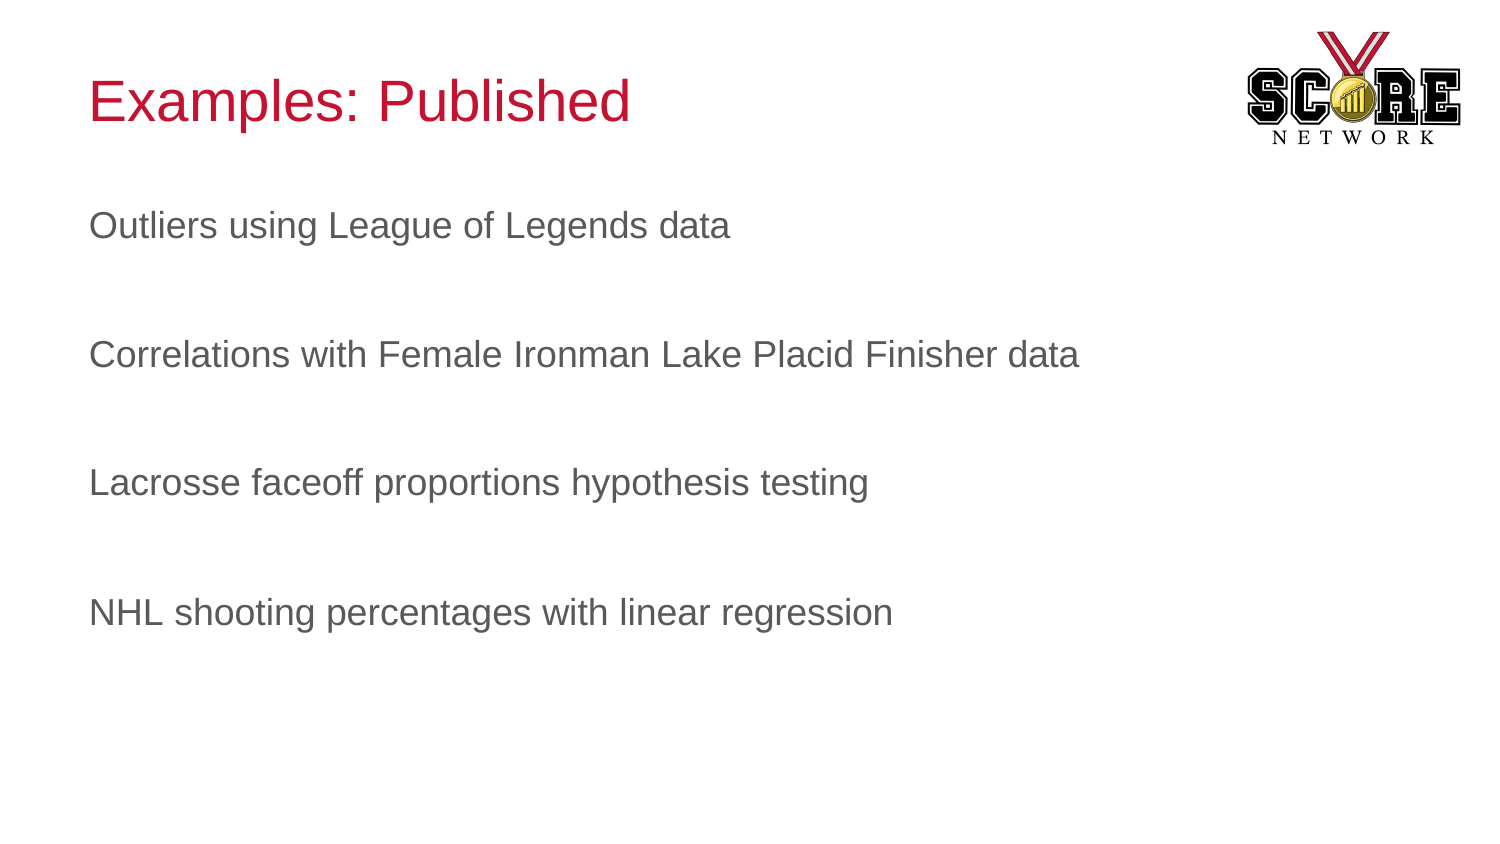

# Examples: Published
Outliers using League of Legends data
Correlations with Female Ironman Lake Placid Finisher data Lacrosse faceoff proportions hypothesis testing

NHL shooting percentages with linear regression